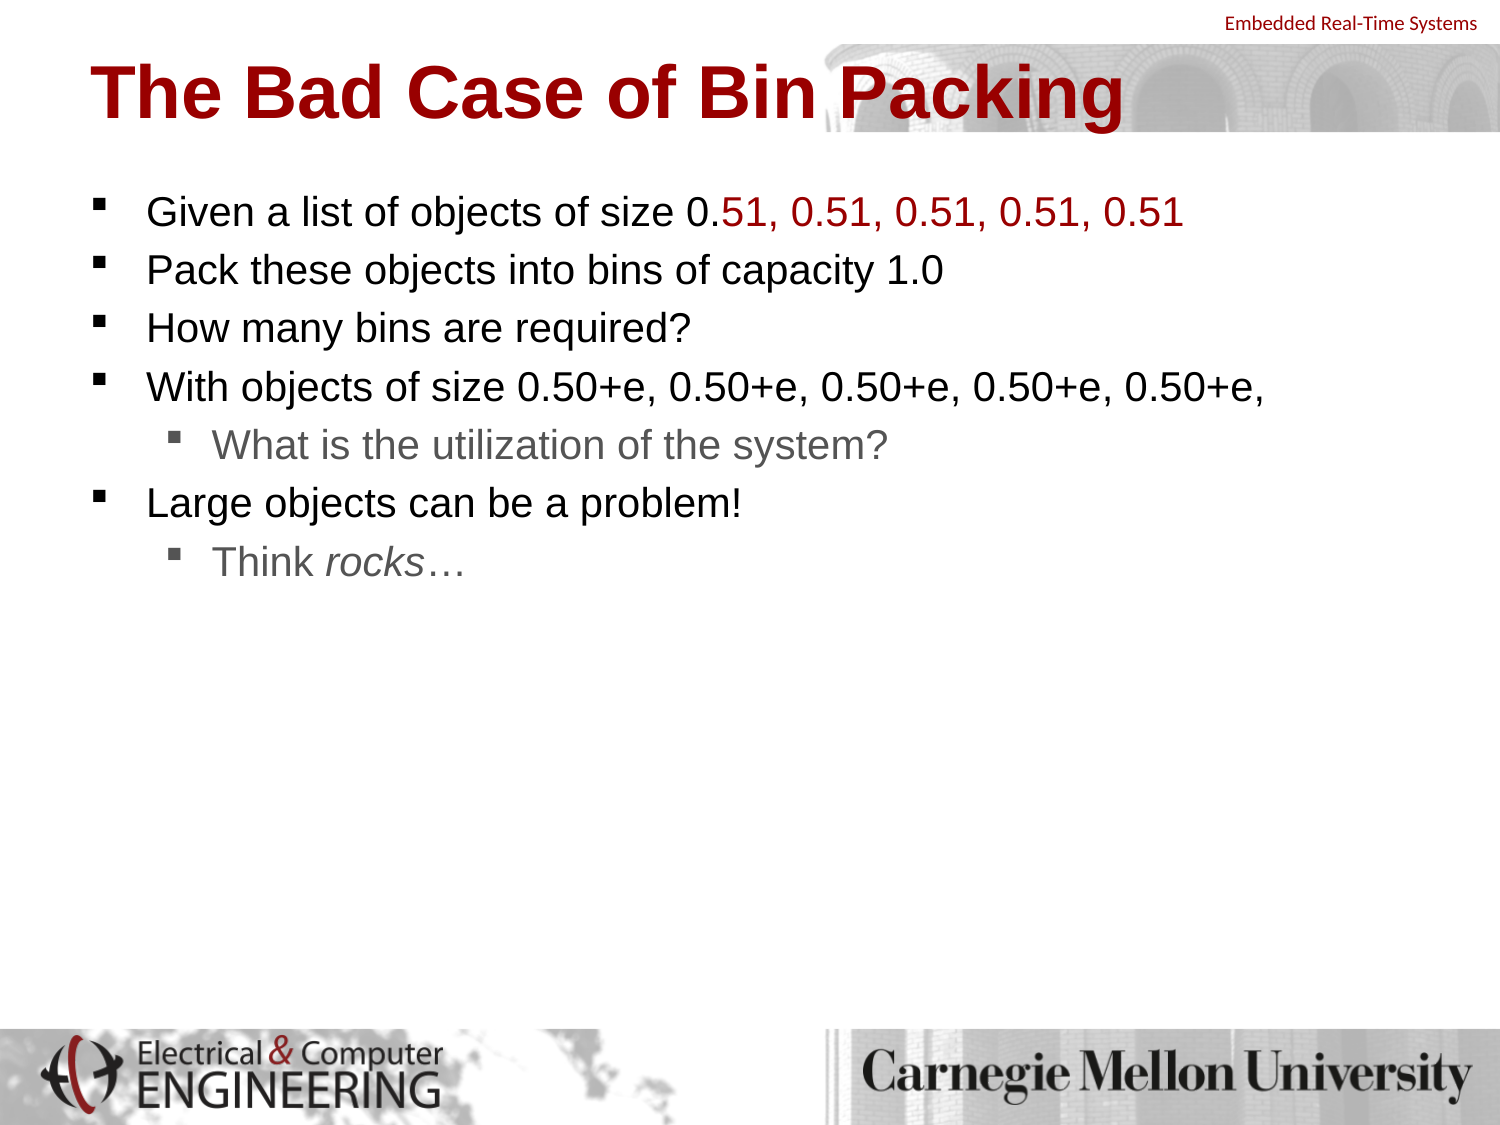

# The Bad Case of Bin Packing
Given a list of objects of size 0.51, 0.51, 0.51, 0.51, 0.51
Pack these objects into bins of capacity 1.0
How many bins are required?
With objects of size 0.50+e, 0.50+e, 0.50+e, 0.50+e, 0.50+e,
What is the utilization of the system?
Large objects can be a problem!
Think rocks…